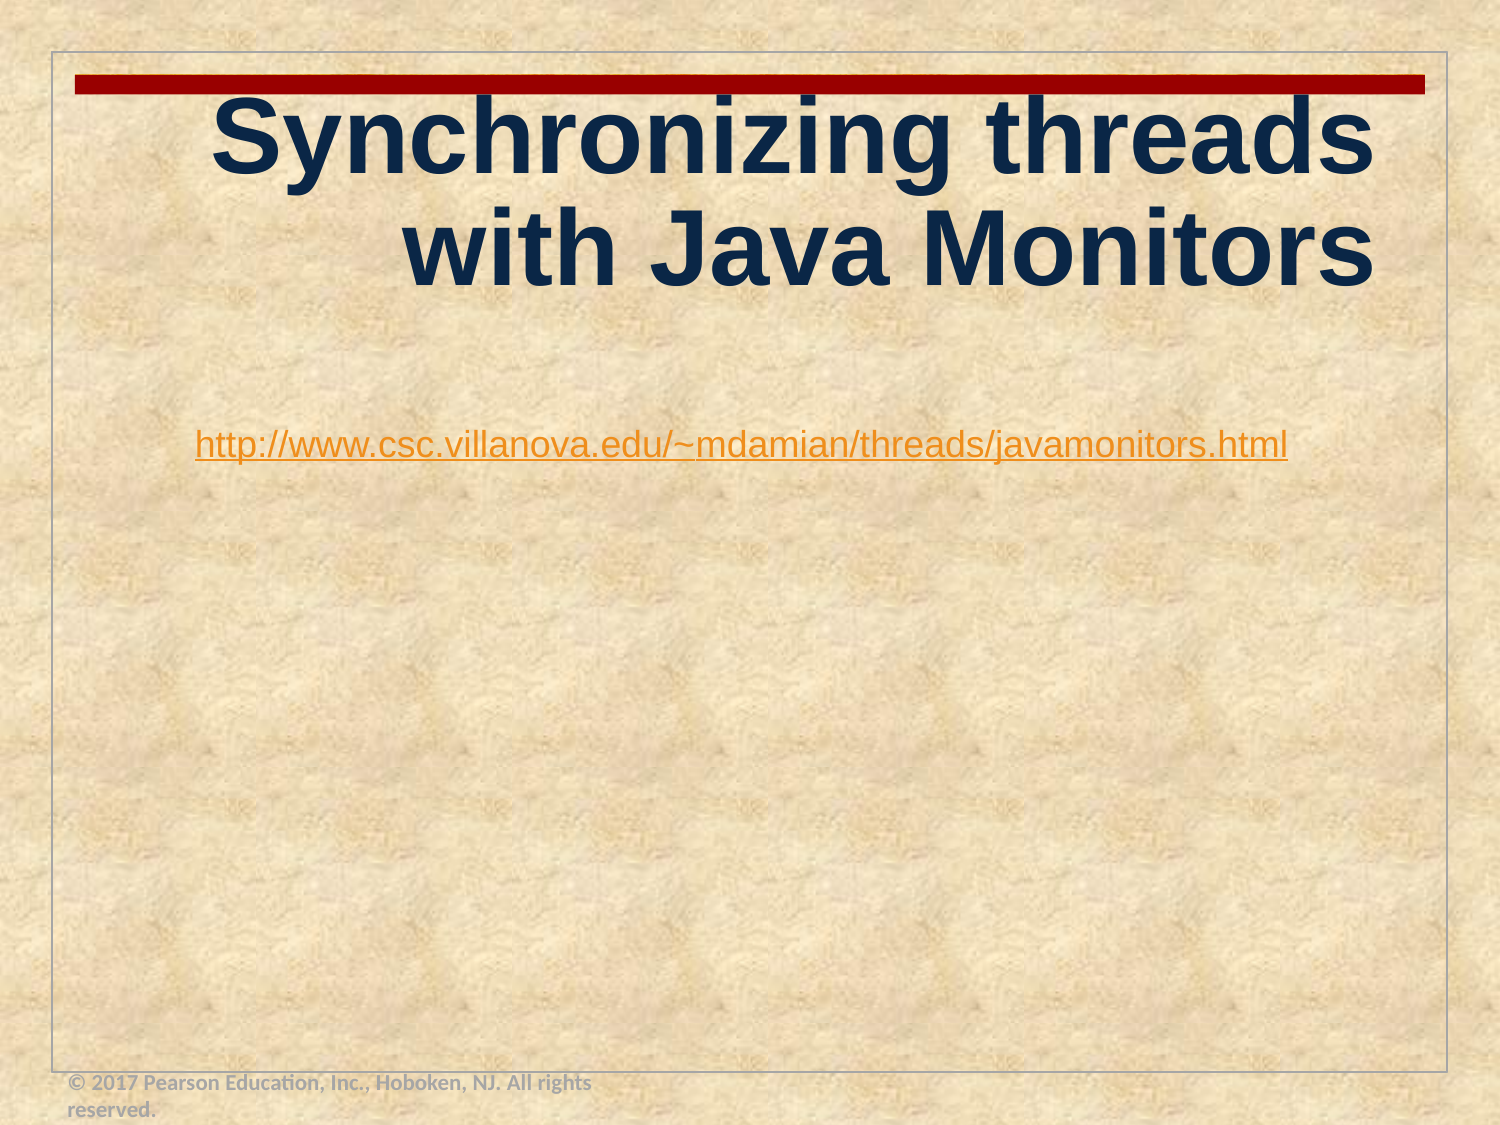

Synchronizing threads with Java Monitors
http://www.csc.villanova.edu/~mdamian/threads/javamonitors.html

© 2017 Pearson Education, Inc., Hoboken, NJ. All rights reserved.